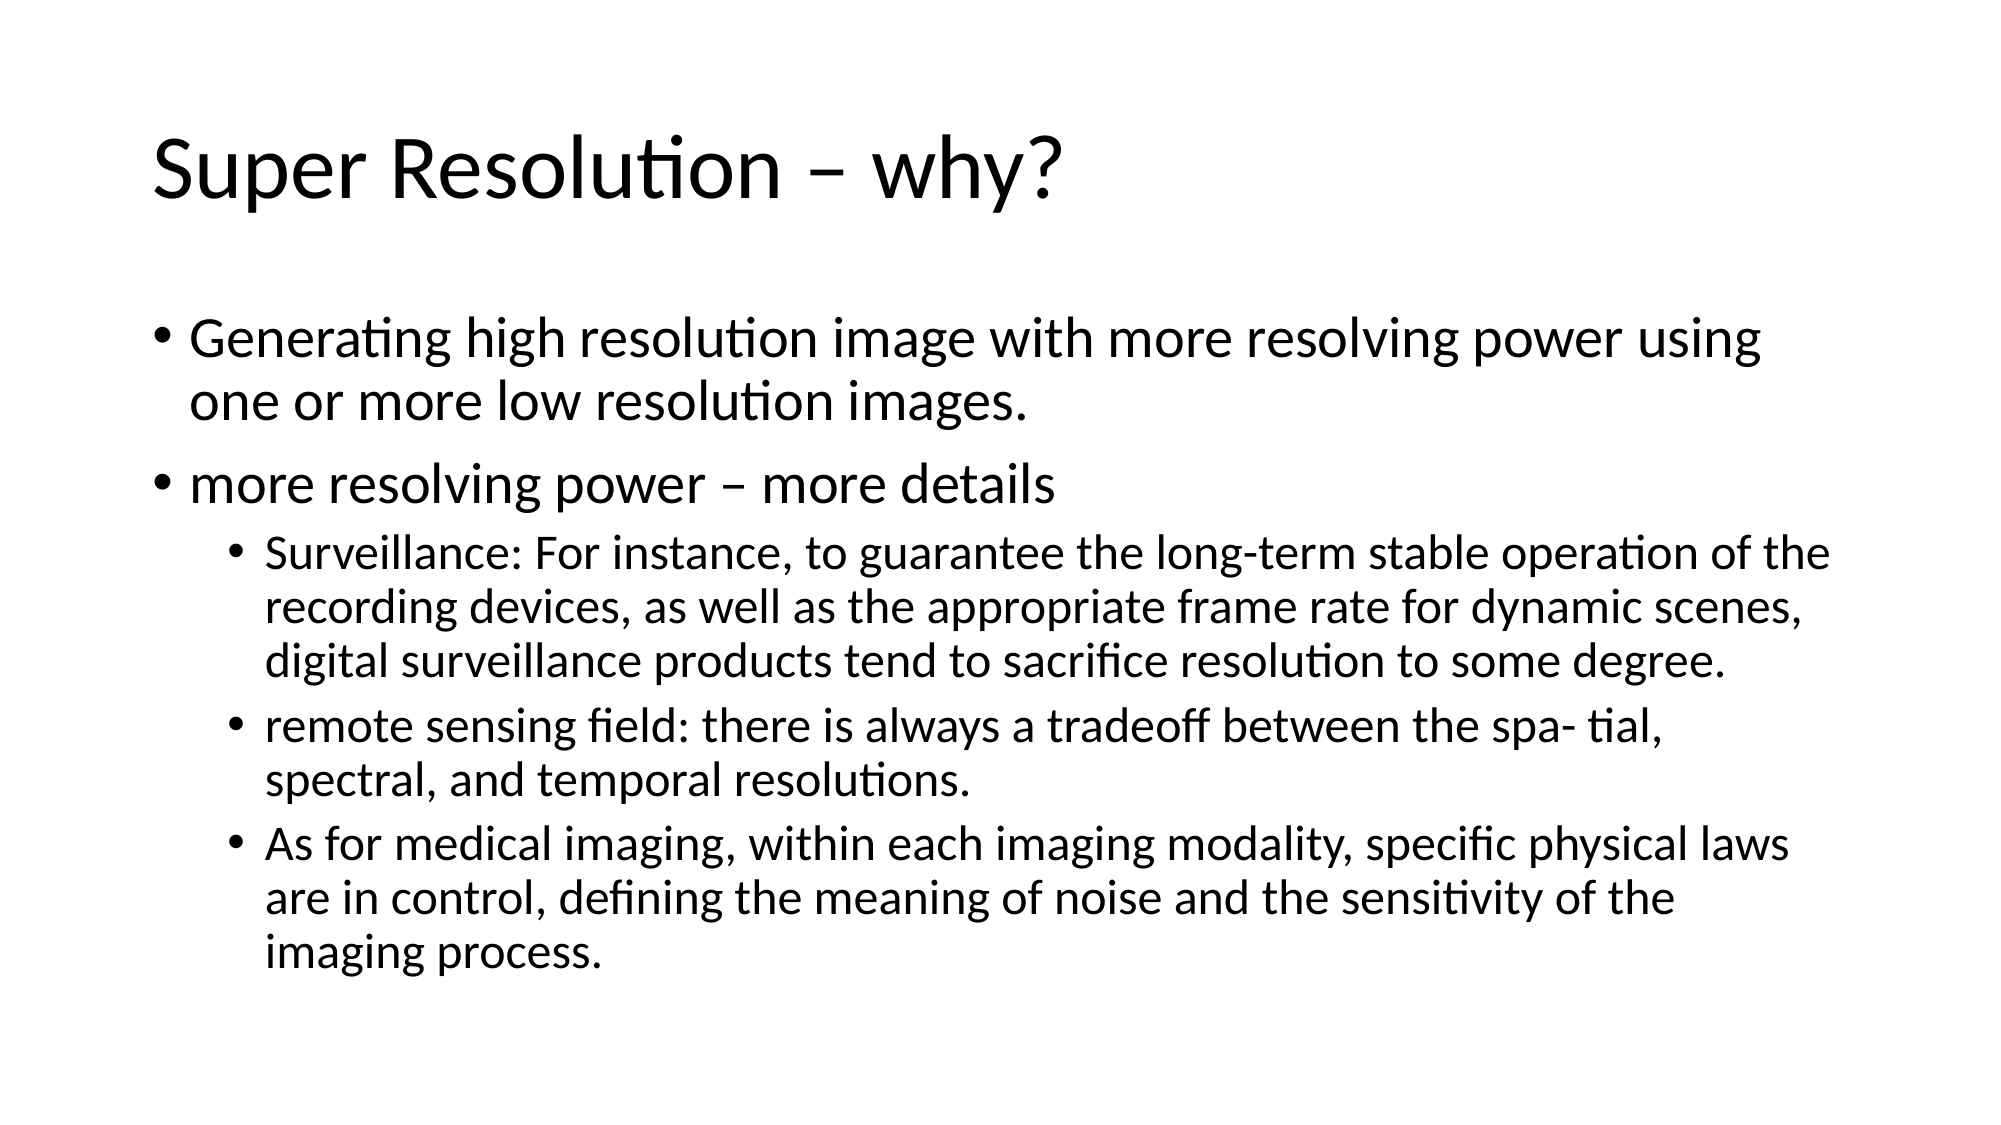

# Super Resolution – why?
Generating high resolution image with more resolving power using one or more low resolution images.
more resolving power – more details
Surveillance: For instance, to guarantee the long-term stable operation of the recording devices, as well as the appropriate frame rate for dynamic scenes, digital surveillance products tend to sacrifice resolution to some degree.
remote sensing field: there is always a tradeoff between the spa- tial, spectral, and temporal resolutions.
As for medical imaging, within each imaging modality, specific physical laws are in control, defining the meaning of noise and the sensitivity of the imaging process.